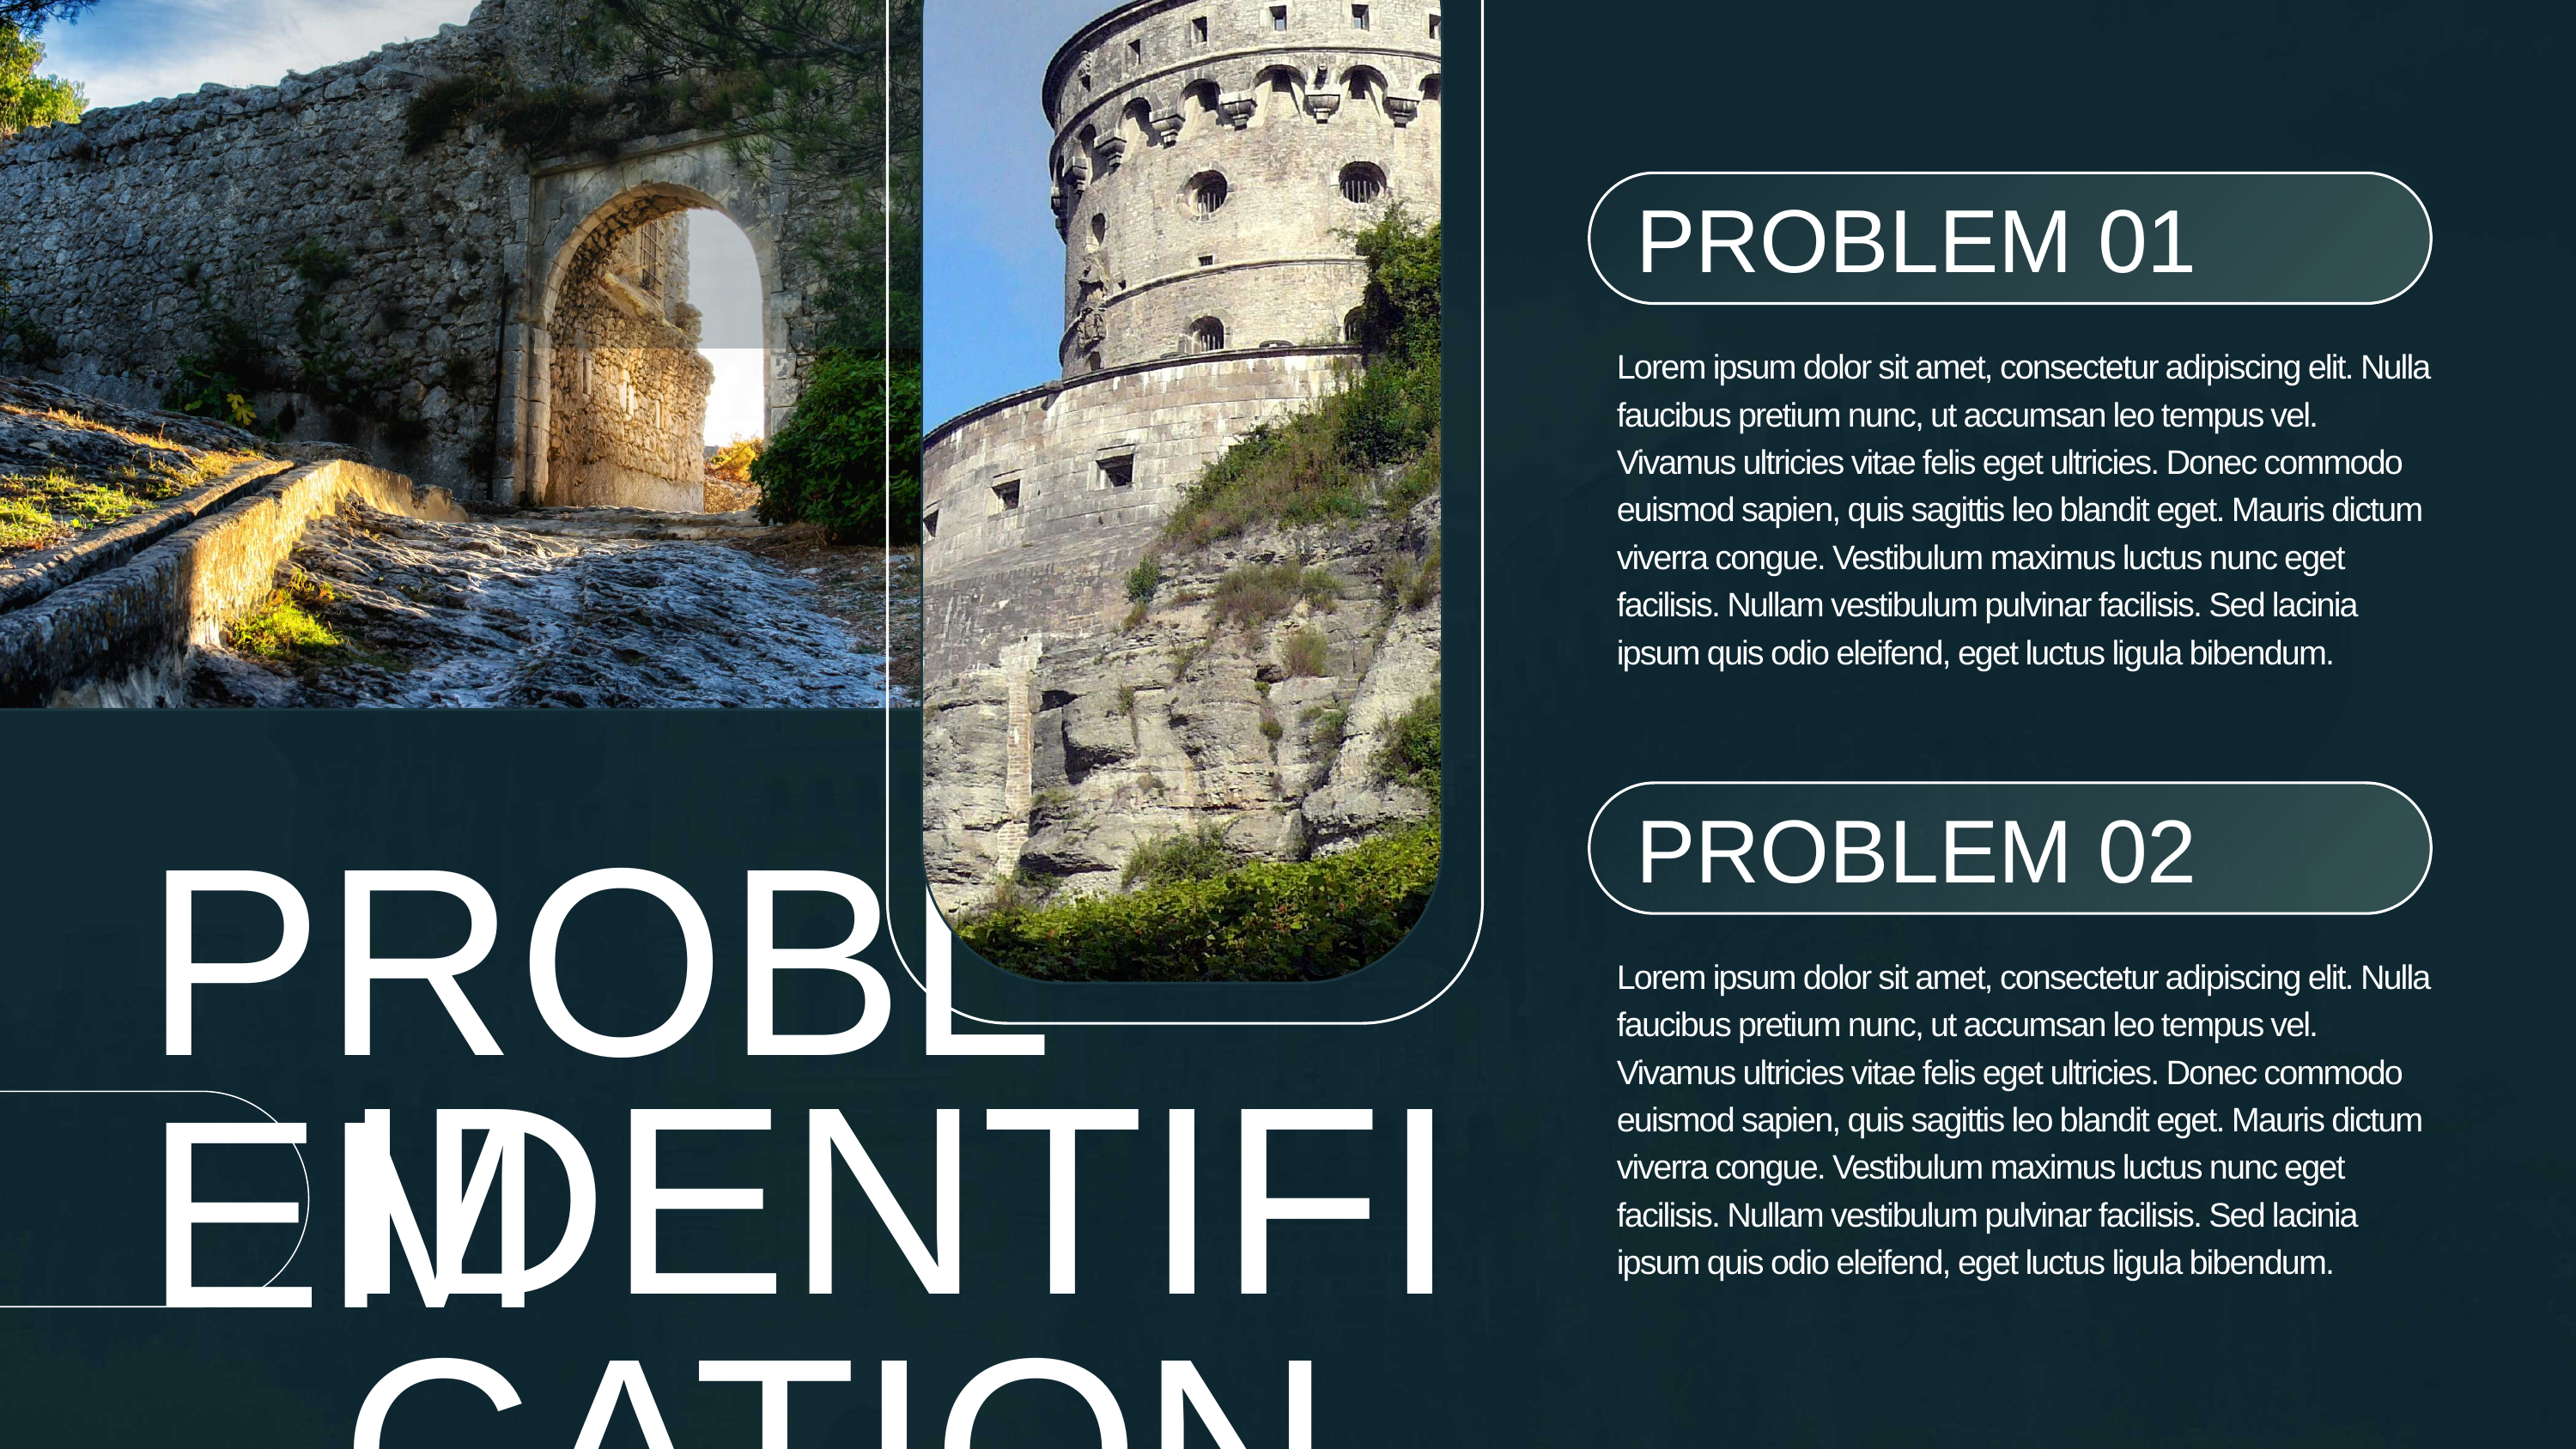

PROBLEM 01
Lorem ipsum dolor sit amet, consectetur adipiscing elit. Nulla faucibus pretium nunc, ut accumsan leo tempus vel. Vivamus ultricies vitae felis eget ultricies. Donec commodo euismod sapien, quis sagittis leo blandit eget. Mauris dictum viverra congue. Vestibulum maximus luctus nunc eget facilisis. Nullam vestibulum pulvinar facilisis. Sed lacinia ipsum quis odio eleifend, eget luctus ligula bibendum.

PROBLEM 02
PROBLEM
Lorem ipsum dolor sit amet, consectetur adipiscing elit. Nulla faucibus pretium nunc, ut accumsan leo tempus vel. Vivamus ultricies vitae felis eget ultricies. Donec commodo euismod sapien, quis sagittis leo blandit eget. Mauris dictum viverra congue. Vestibulum maximus luctus nunc eget facilisis. Nullam vestibulum pulvinar facilisis. Sed lacinia ipsum quis odio eleifend, eget luctus ligula bibendum.
IDENTIFICATION